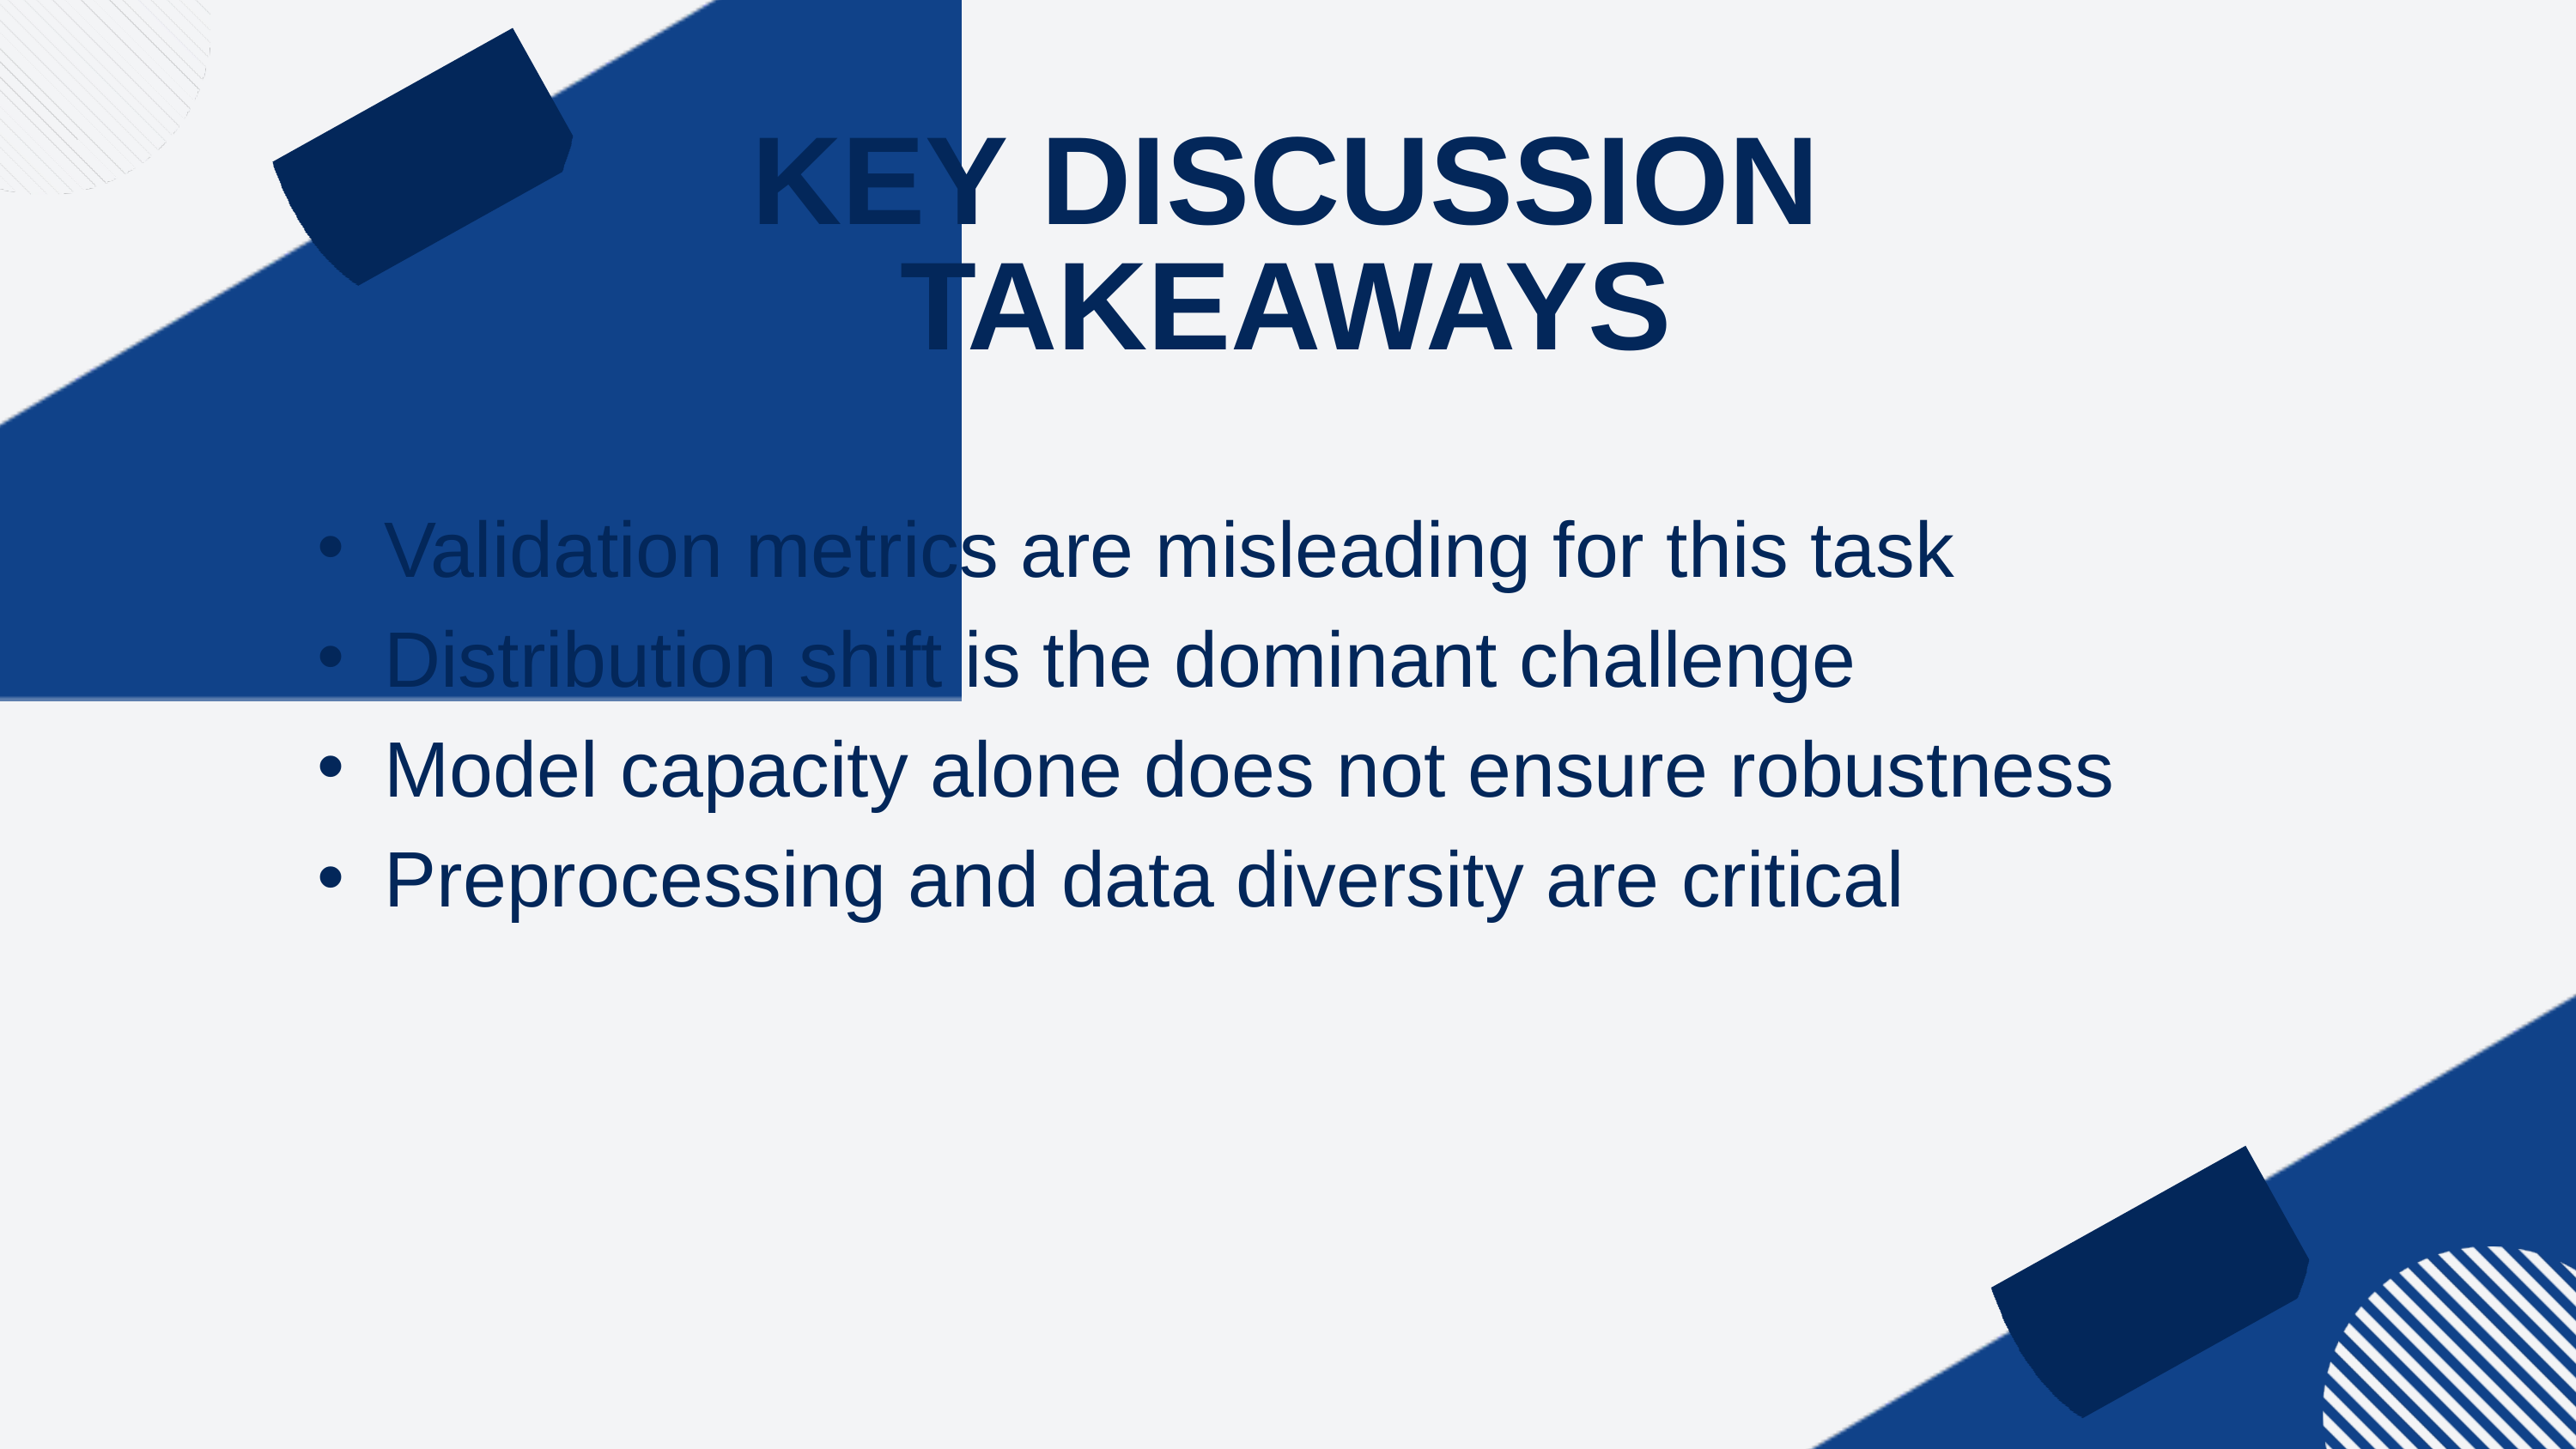

KEY DISCUSSION TAKEAWAYS
Validation metrics are misleading for this task
Distribution shift is the dominant challenge
Model capacity alone does not ensure robustness
Preprocessing and data diversity are critical